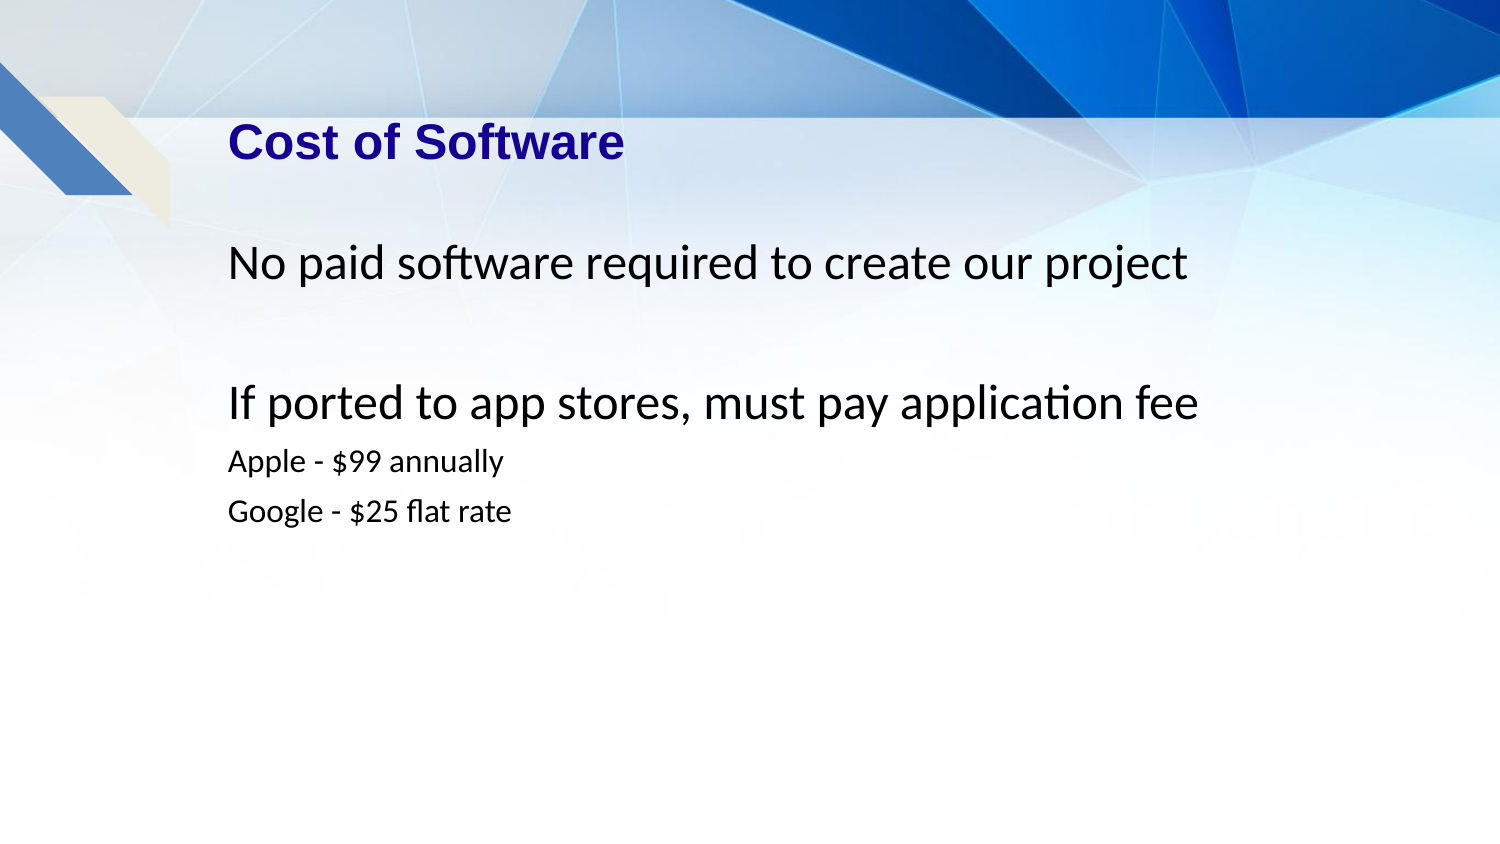

# Cost of Software
No paid software required to create our project

If ported to app stores, must pay application fee
Apple - $99 annually
Google - $25 flat rate